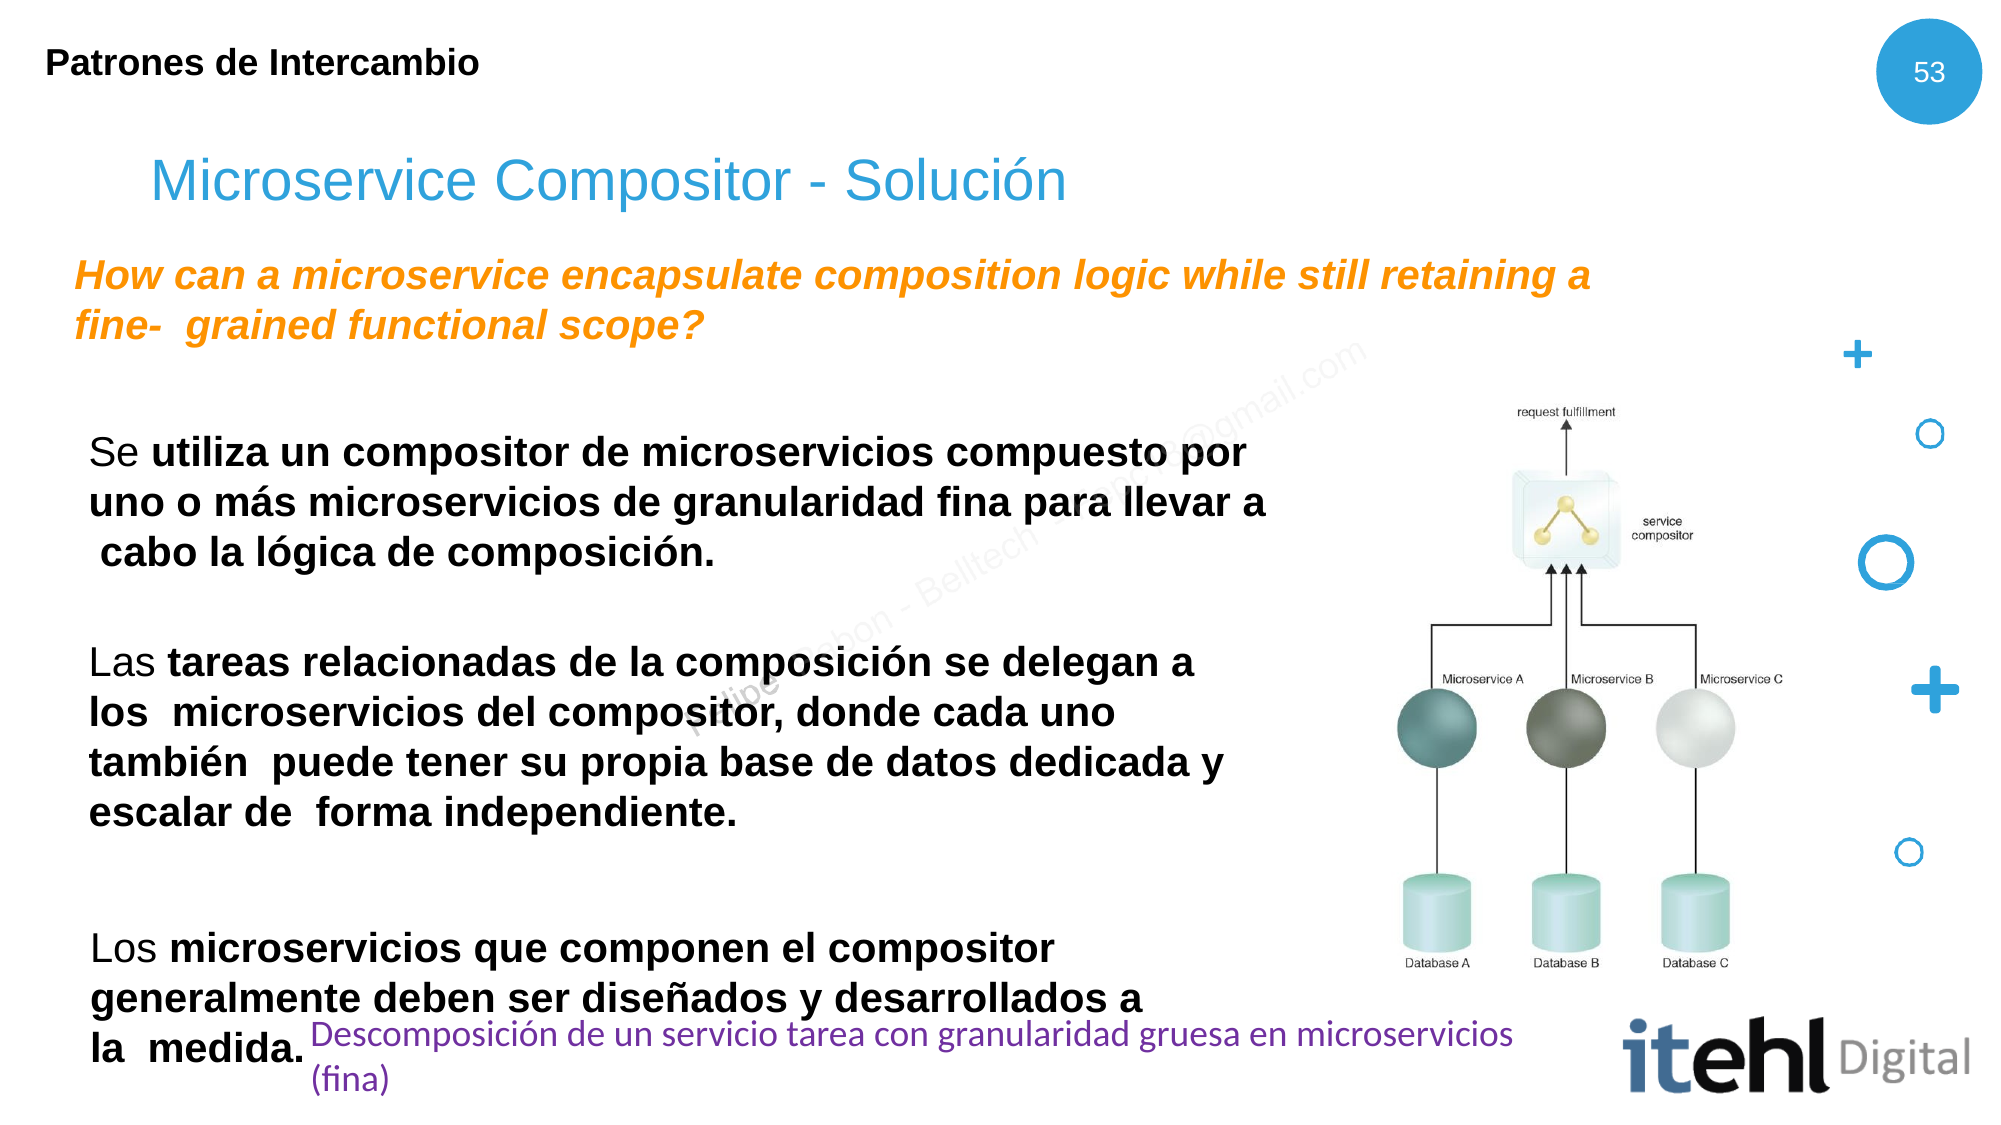

Patrones de Intercambio
53
# Microservice Compositor - Solución
How can a microservice encapsulate composition logic while still retaining a fine-  grained functional scope?

Se utiliza un compositor de microservicios compuesto por  uno o más microservicios de granularidad fina para llevar a  cabo la lógica de composición.

Las tareas relacionadas de la composición se delegan a los  microservicios del compositor, donde cada uno también  puede tener su propia base de datos dedicada y escalar de  forma independiente.

Los microservicios que componen el compositor  generalmente deben ser diseñados y desarrollados a la  medida.

Descomposición de un servicio tarea con granularidad gruesa en microservicios (fina)